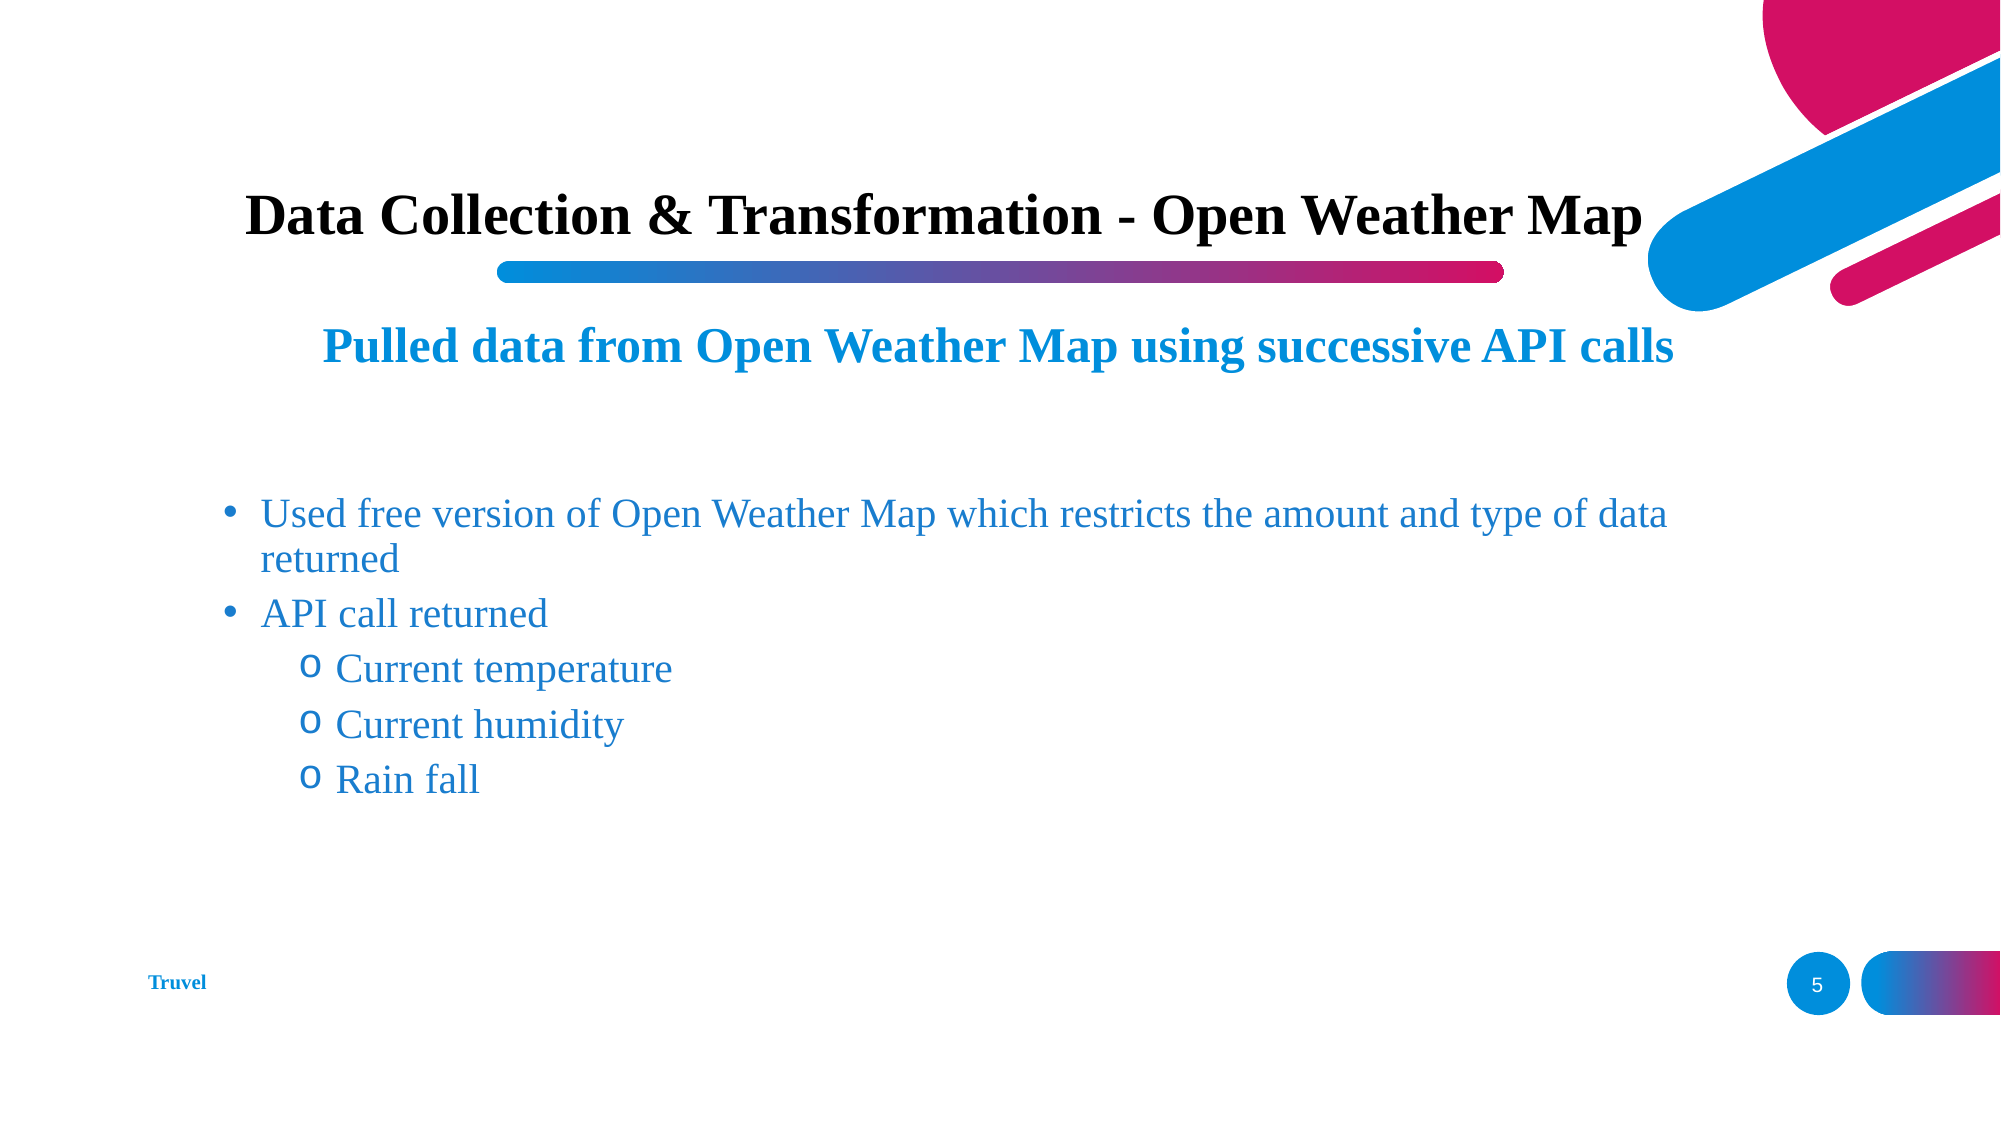

# Data Collection & Transformation - Open Weather Map
Pulled data from Open Weather Map using successive API calls
Used free version of Open Weather Map which restricts the amount and type of data returned
API call returned
Current temperature
Current humidity
Rain fall

Truvel
5